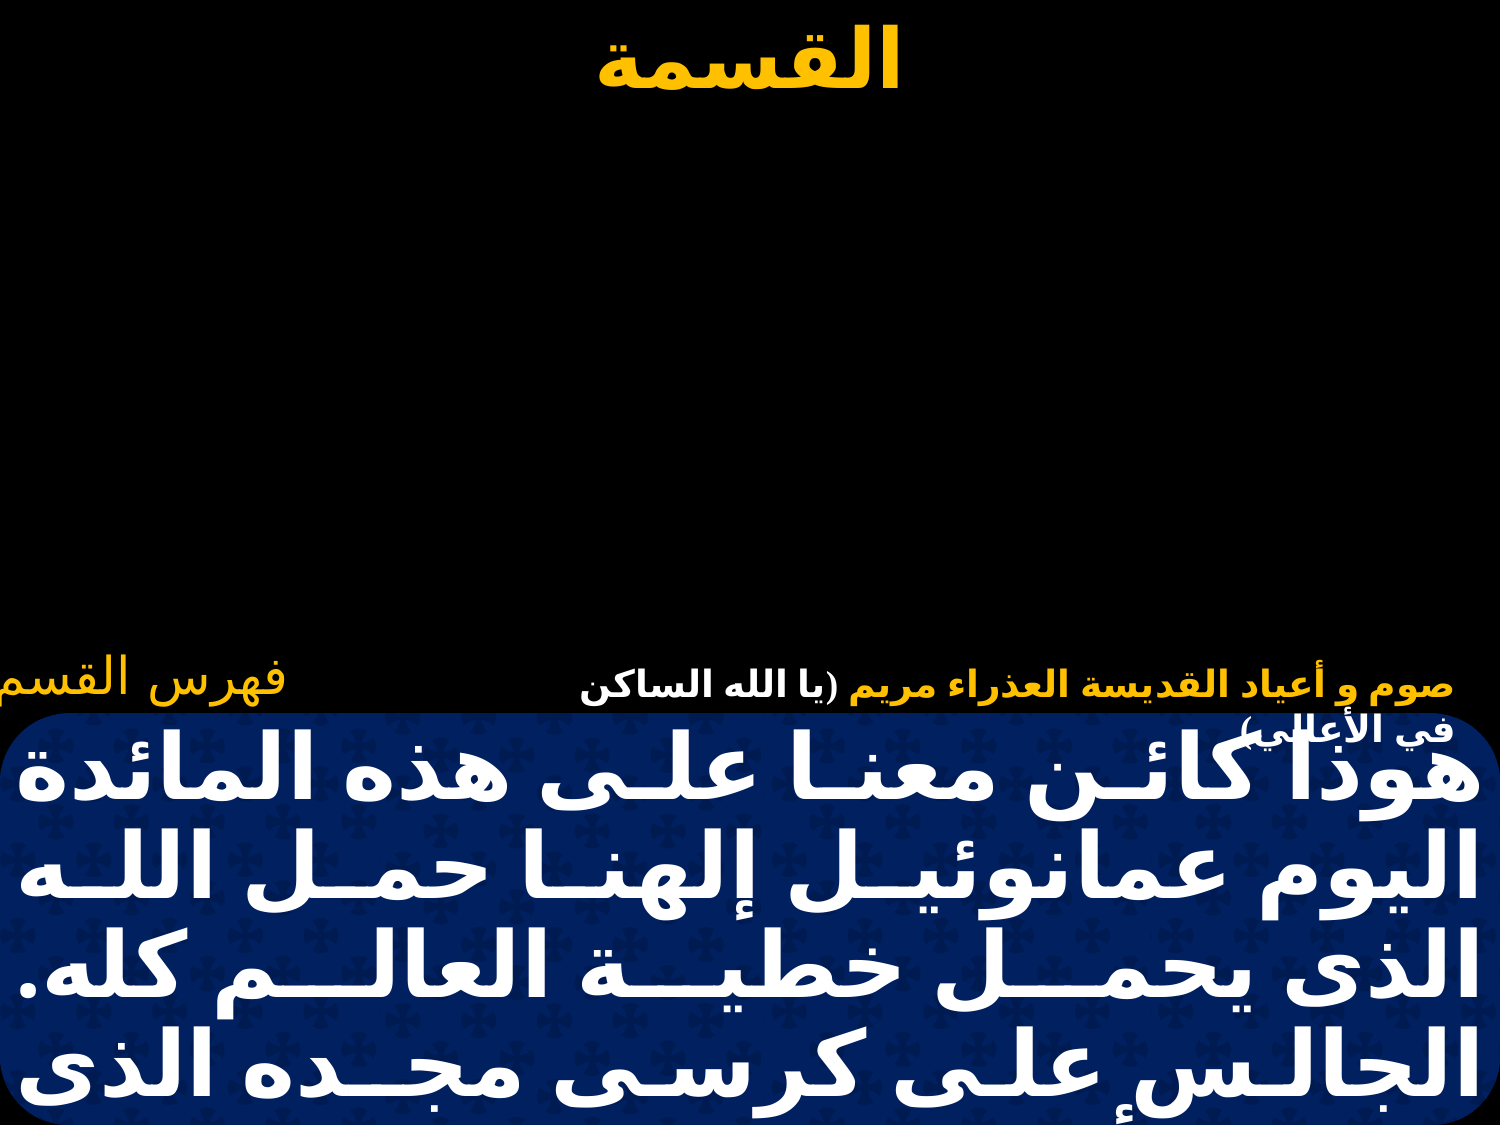

# قسمة أعياد الملائكة والسيدة العذراء وسنوى. (هوذا كائن معنا على هذه...)
صوم و أعياد القديسة العذراء مريم (يا الله الساكن في الأعالي)
هوذا كائن معنا على هذه المائدة اليوم عمانوئيل إلهنا حمل الله الذى يحمل خطية العالم كله. الجالس على كرسى مجـده الذى يقف أمامه جميع الطغمات السمائية، الذى تسبحه الملائكة بأصـوات البركة،